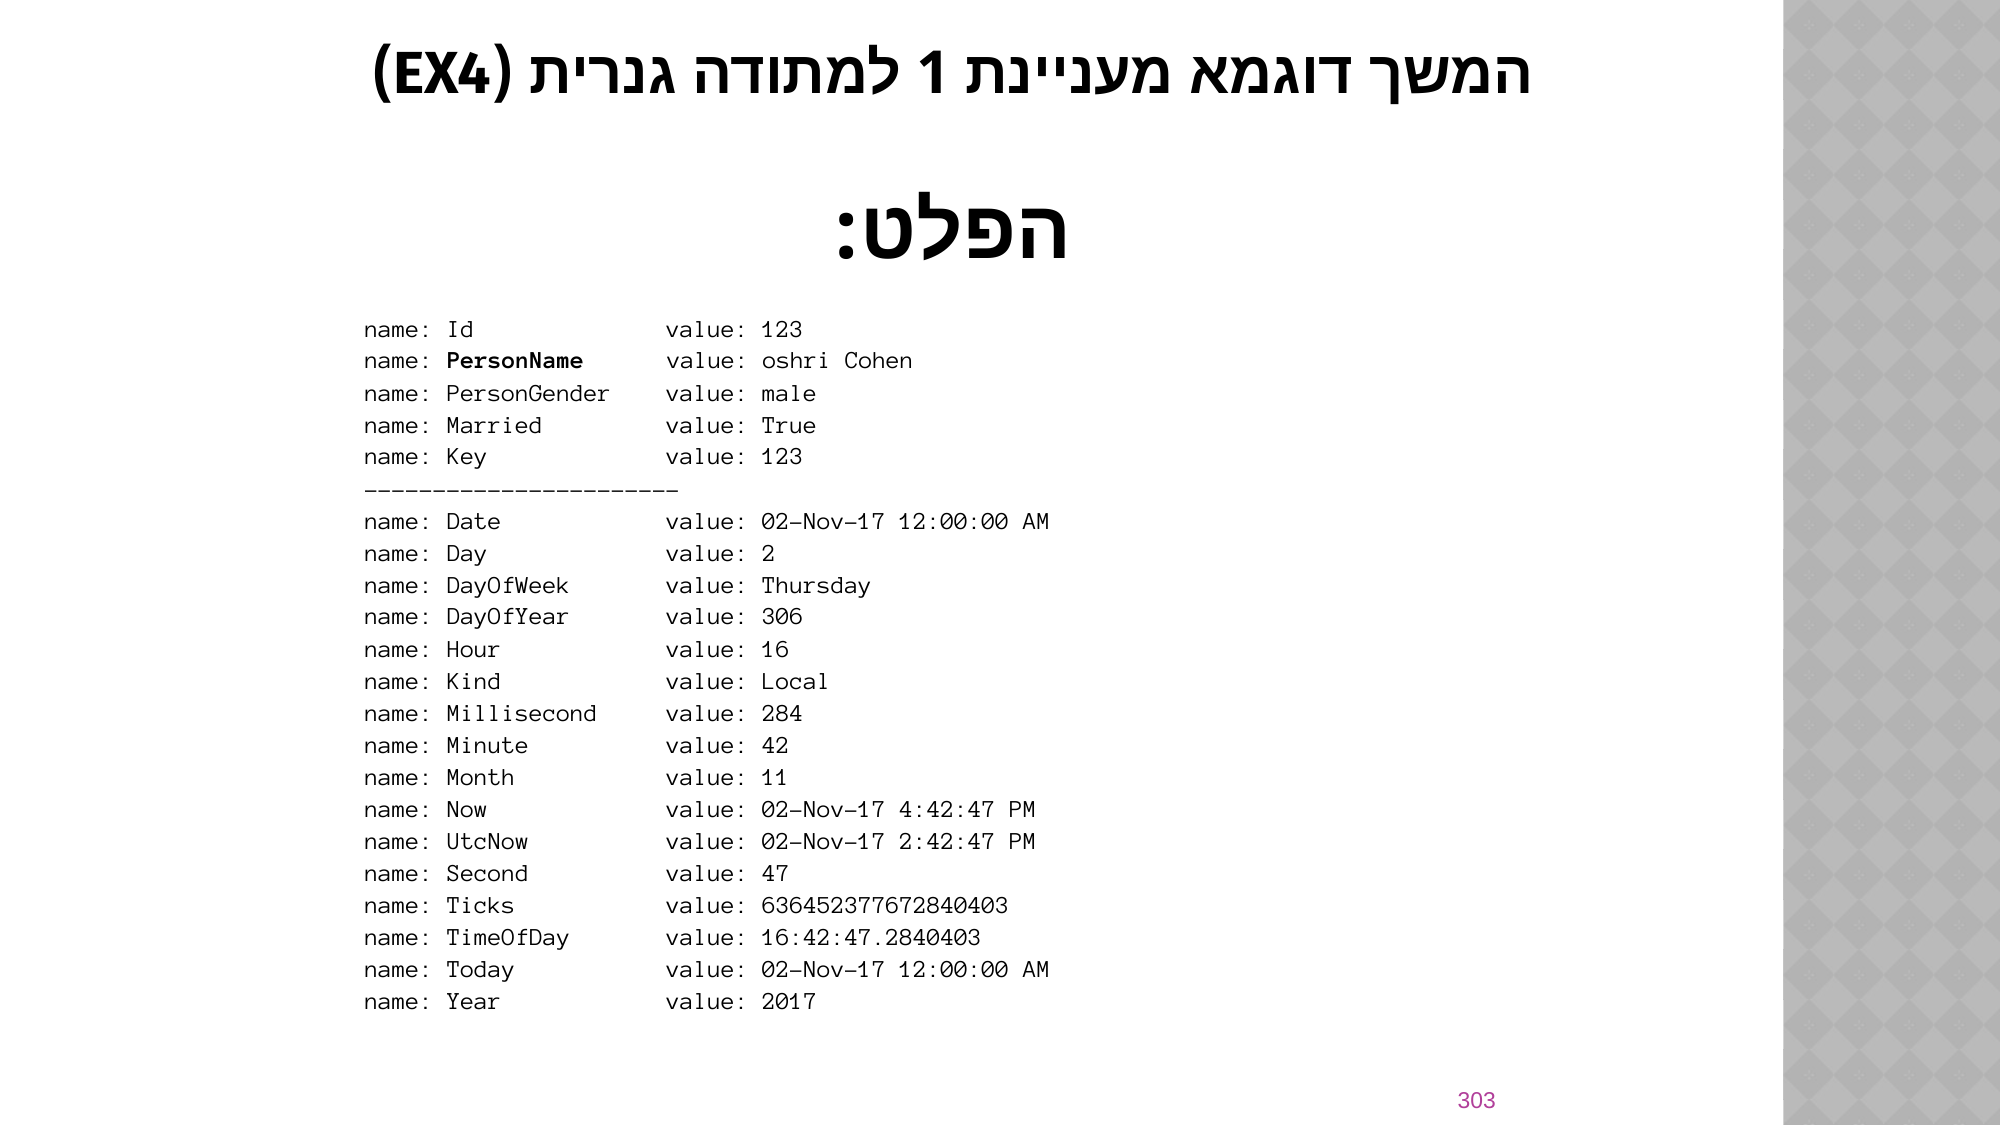

# המשך דוגמא מעניינת 1 למתודה גנרית (Ex4) הפלט:
name: Id              value: 123
name: PersonName      value: oshri Cohen
name: PersonGender    value: male
name: Married         value: True
name: Key             value: 123
-----------------------
name: Date            value: 02-Nov-17 12:00:00 AM
name: Day             value: 2
name: DayOfWeek       value: Thursday
name: DayOfYear       value: 306
name: Hour            value: 16
name: Kind            value: Local
name: Millisecond     value: 284
name: Minute          value: 42
name: Month           value: 11
name: Now             value: 02-Nov-17 4:42:47 PM
name: UtcNow          value: 02-Nov-17 2:42:47 PM
name: Second          value: 47
name: Ticks           value: 636452377672840403
name: TimeOfDay       value: 16:42:47.2840403
name: Today           value: 02-Nov-17 12:00:00 AM
name: Year            value: 2017
303